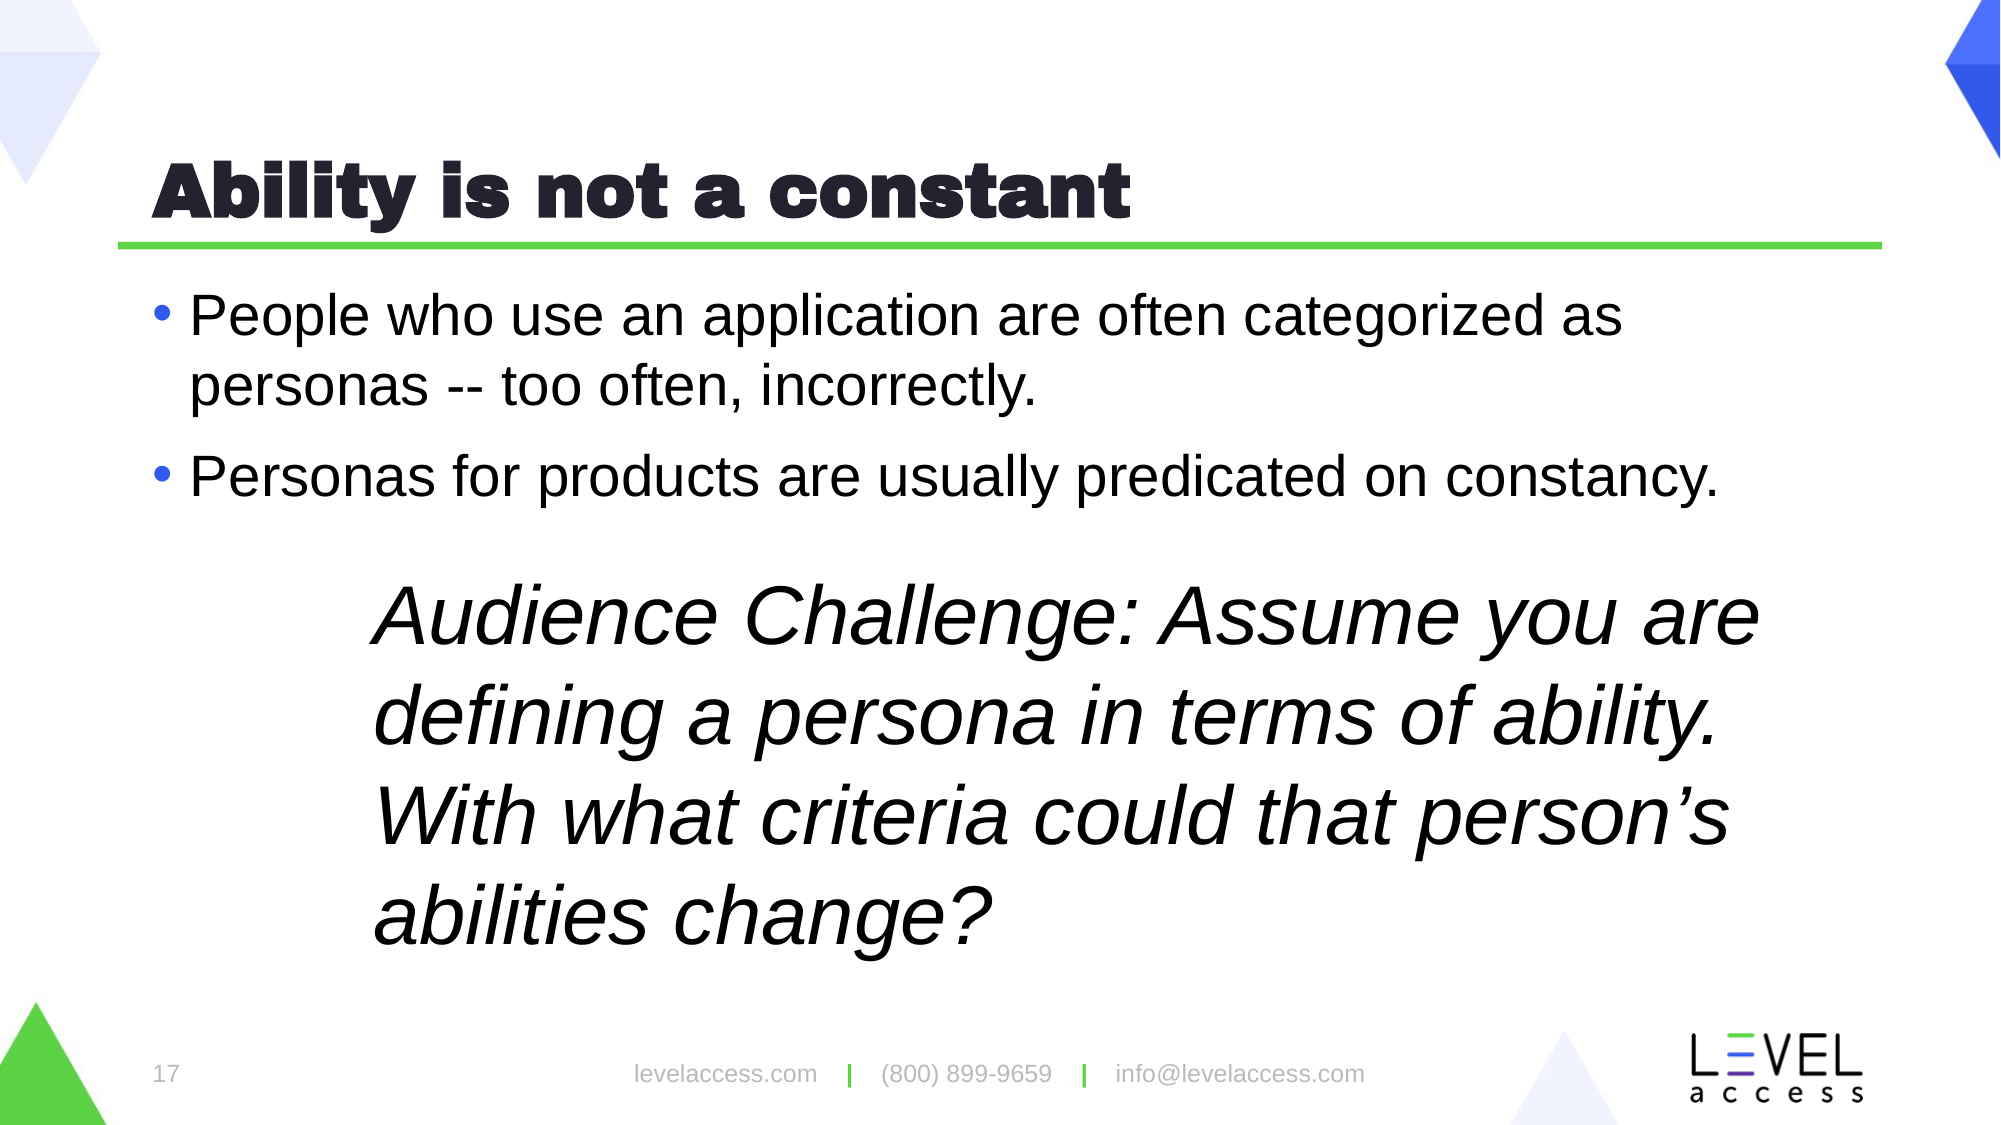

# Ability is not a constant
People who use an application are often categorized as personas -- too often, incorrectly.
Personas for products are usually predicated on constancy.
Audience Challenge: Assume you are defining a persona in terms of ability. With what criteria could that person’s abilities change?
levelaccess.com    |    (800) 899-9659    |    info@levelaccess.com
17